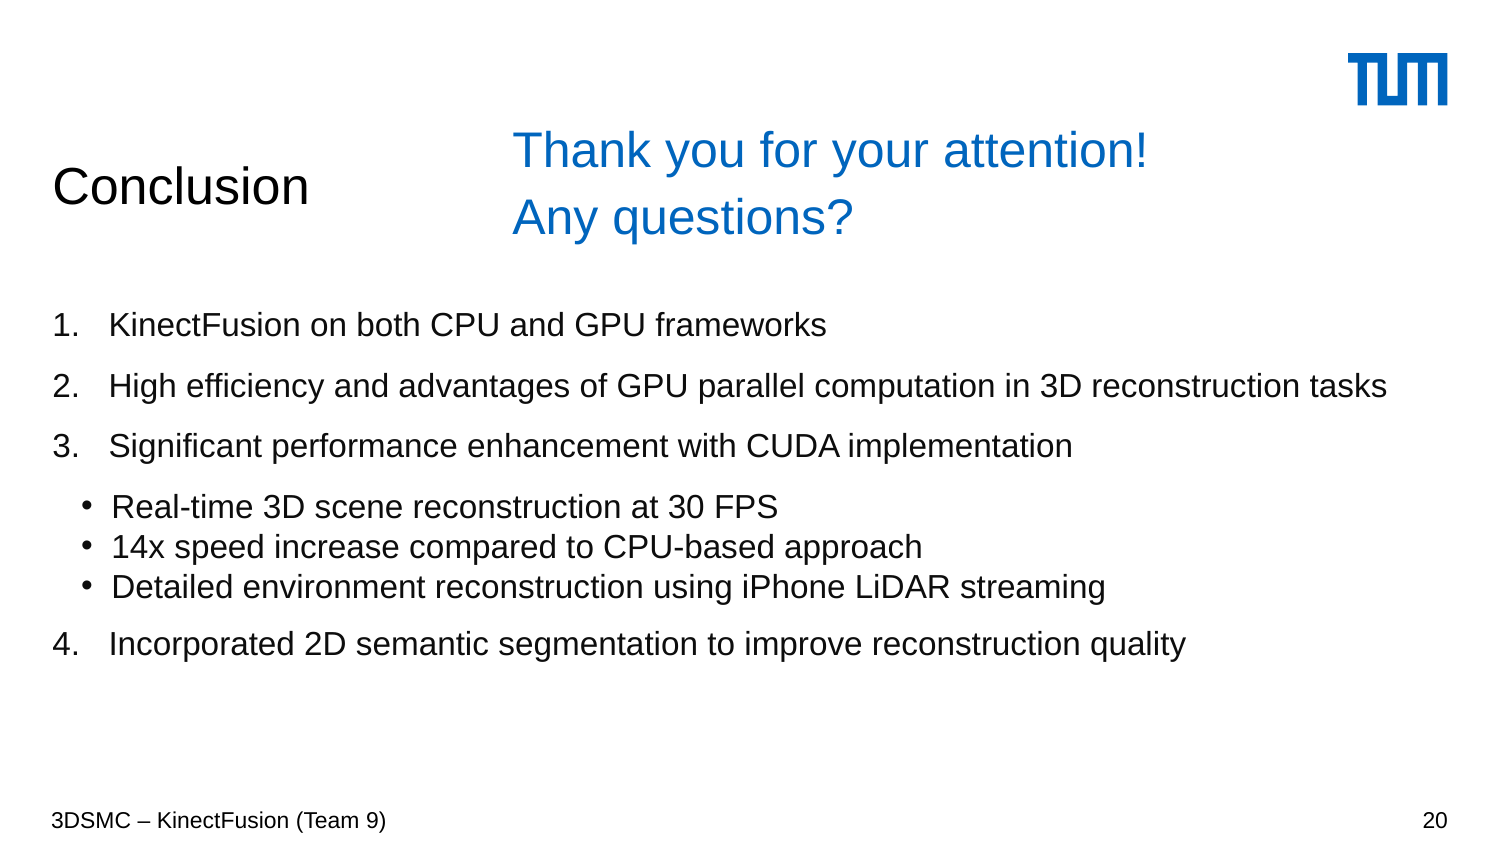

Thank you for your attention!
Any questions?
# Conclusion
KinectFusion on both CPU and GPU frameworks
High efficiency and advantages of GPU parallel computation in 3D reconstruction tasks
Significant performance enhancement with CUDA implementation
Real-time 3D scene reconstruction at 30 FPS
14x speed increase compared to CPU-based approach
Detailed environment reconstruction using iPhone LiDAR streaming
Incorporated 2D semantic segmentation to improve reconstruction quality
3DSMC – KinectFusion (Team 9)
20